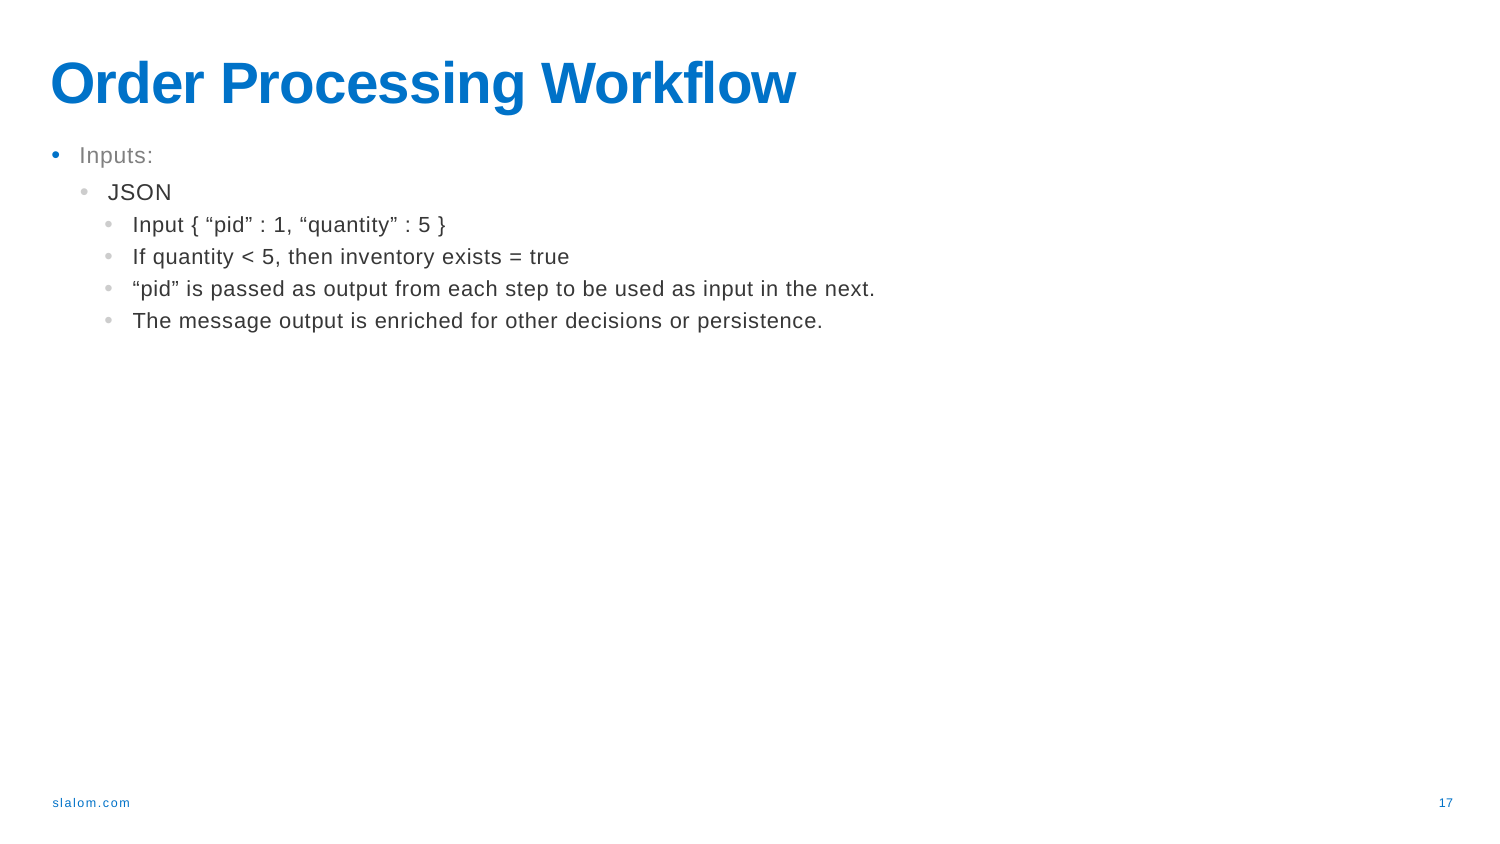

Order Processing Workflow
Inputs:
JSON
Input { “pid” : 1, “quantity” : 5 }
If quantity < 5, then inventory exists = true
“pid” is passed as output from each step to be used as input in the next.
The message output is enriched for other decisions or persistence.

17